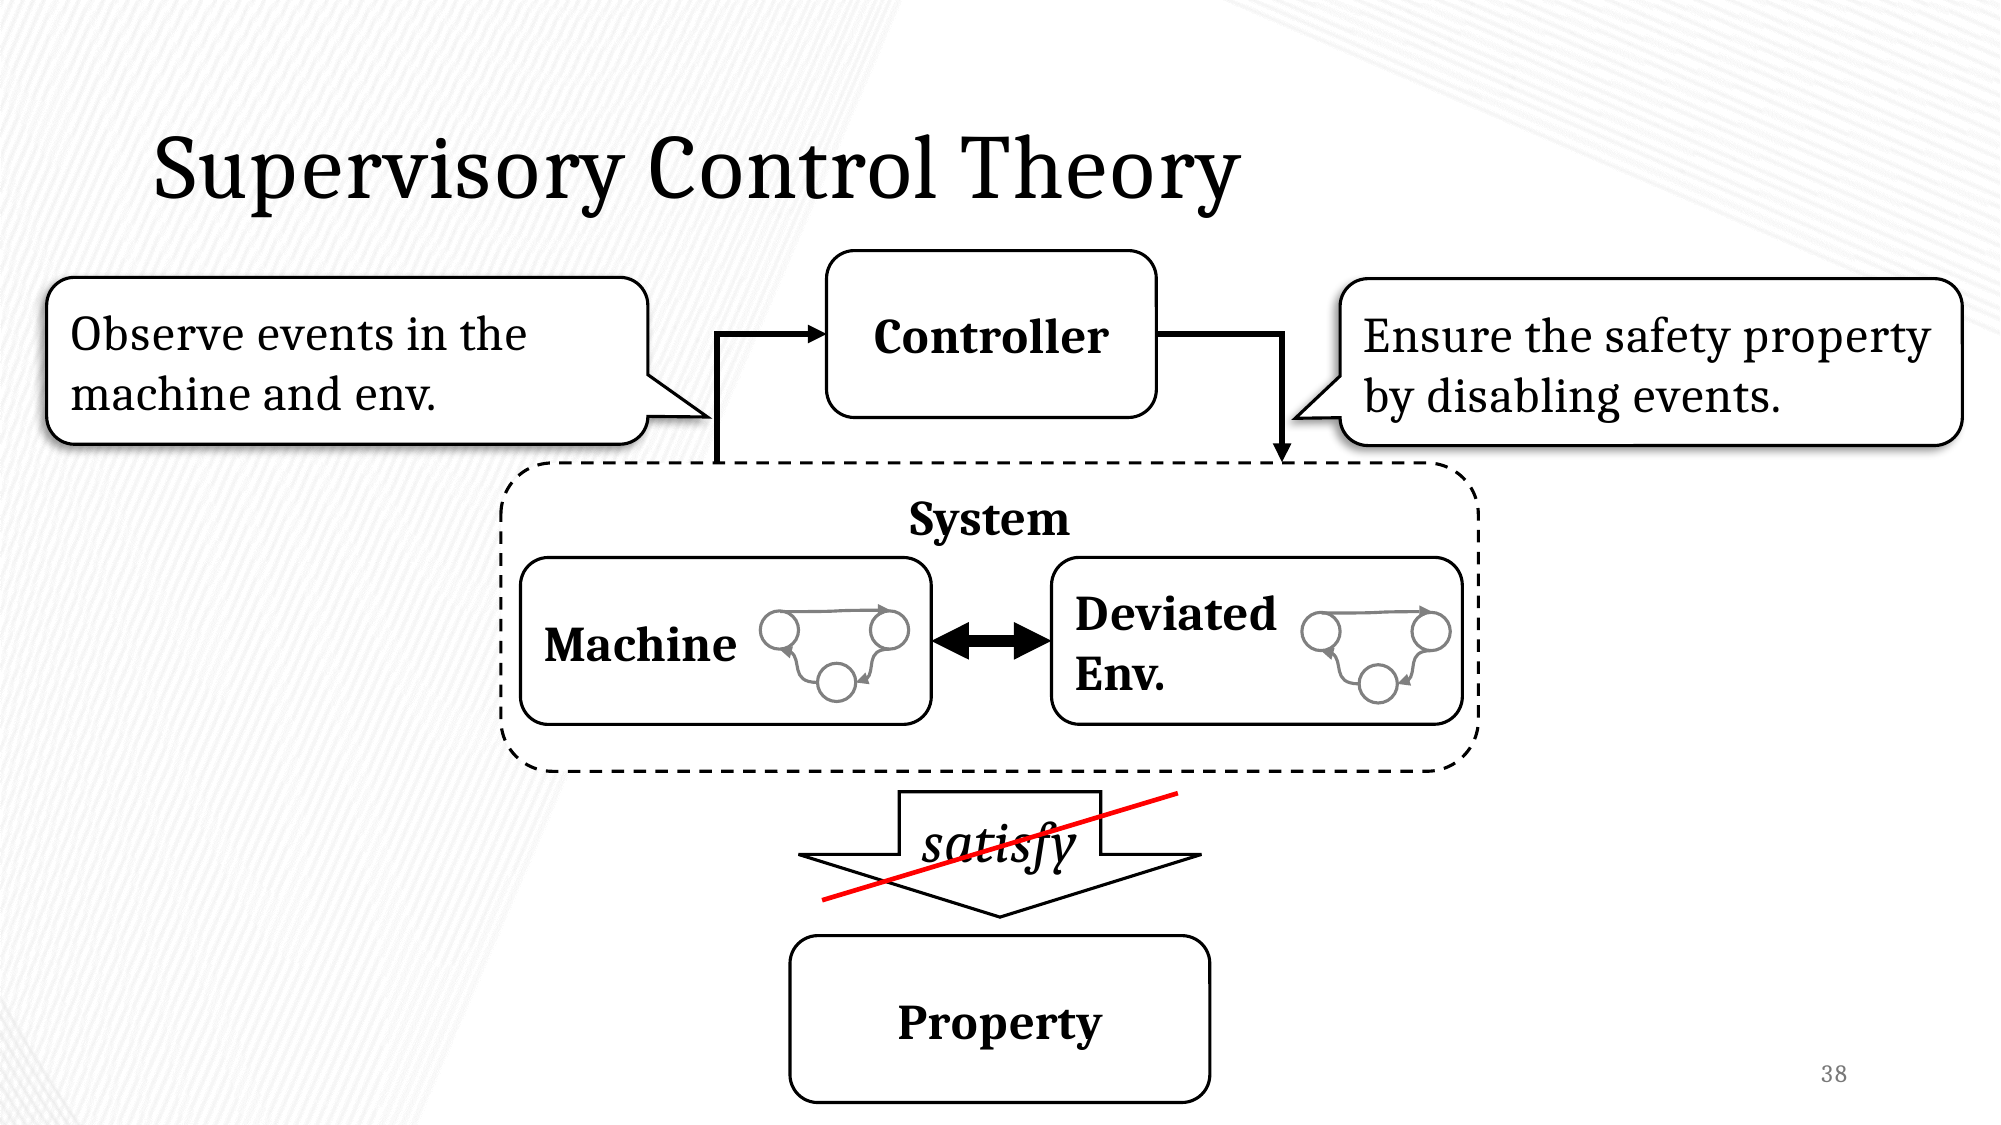

# Supervisory Control Theory
Controller
Observe events in the machine and env.
Ensure the safety property by disabling events.
System
Deviated
Env.

Machine

satisfy
Property
38